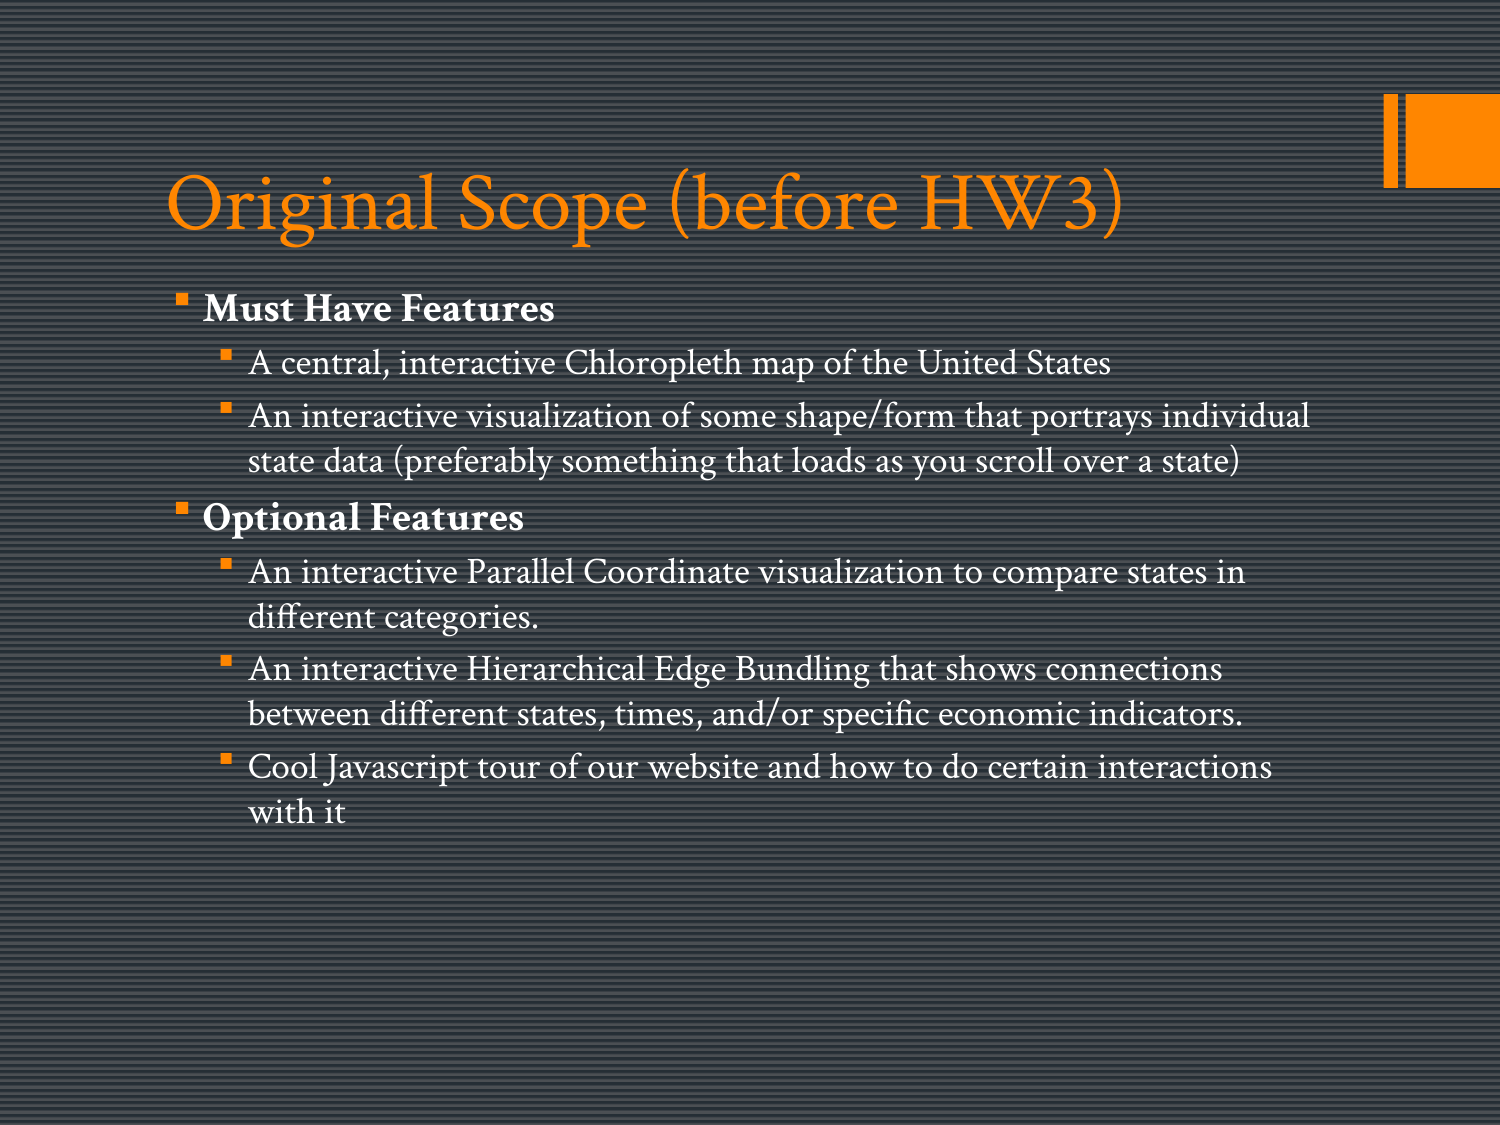

# Original Scope (before HW3)
Must Have Features
A central, interactive Chloropleth map of the United States
An interactive visualization of some shape/form that portrays individual state data (preferably something that loads as you scroll over a state)
Optional Features
An interactive Parallel Coordinate visualization to compare states in different categories.
An interactive Hierarchical Edge Bundling that shows connections between different states, times, and/or specific economic indicators.
Cool Javascript tour of our website and how to do certain interactions with it